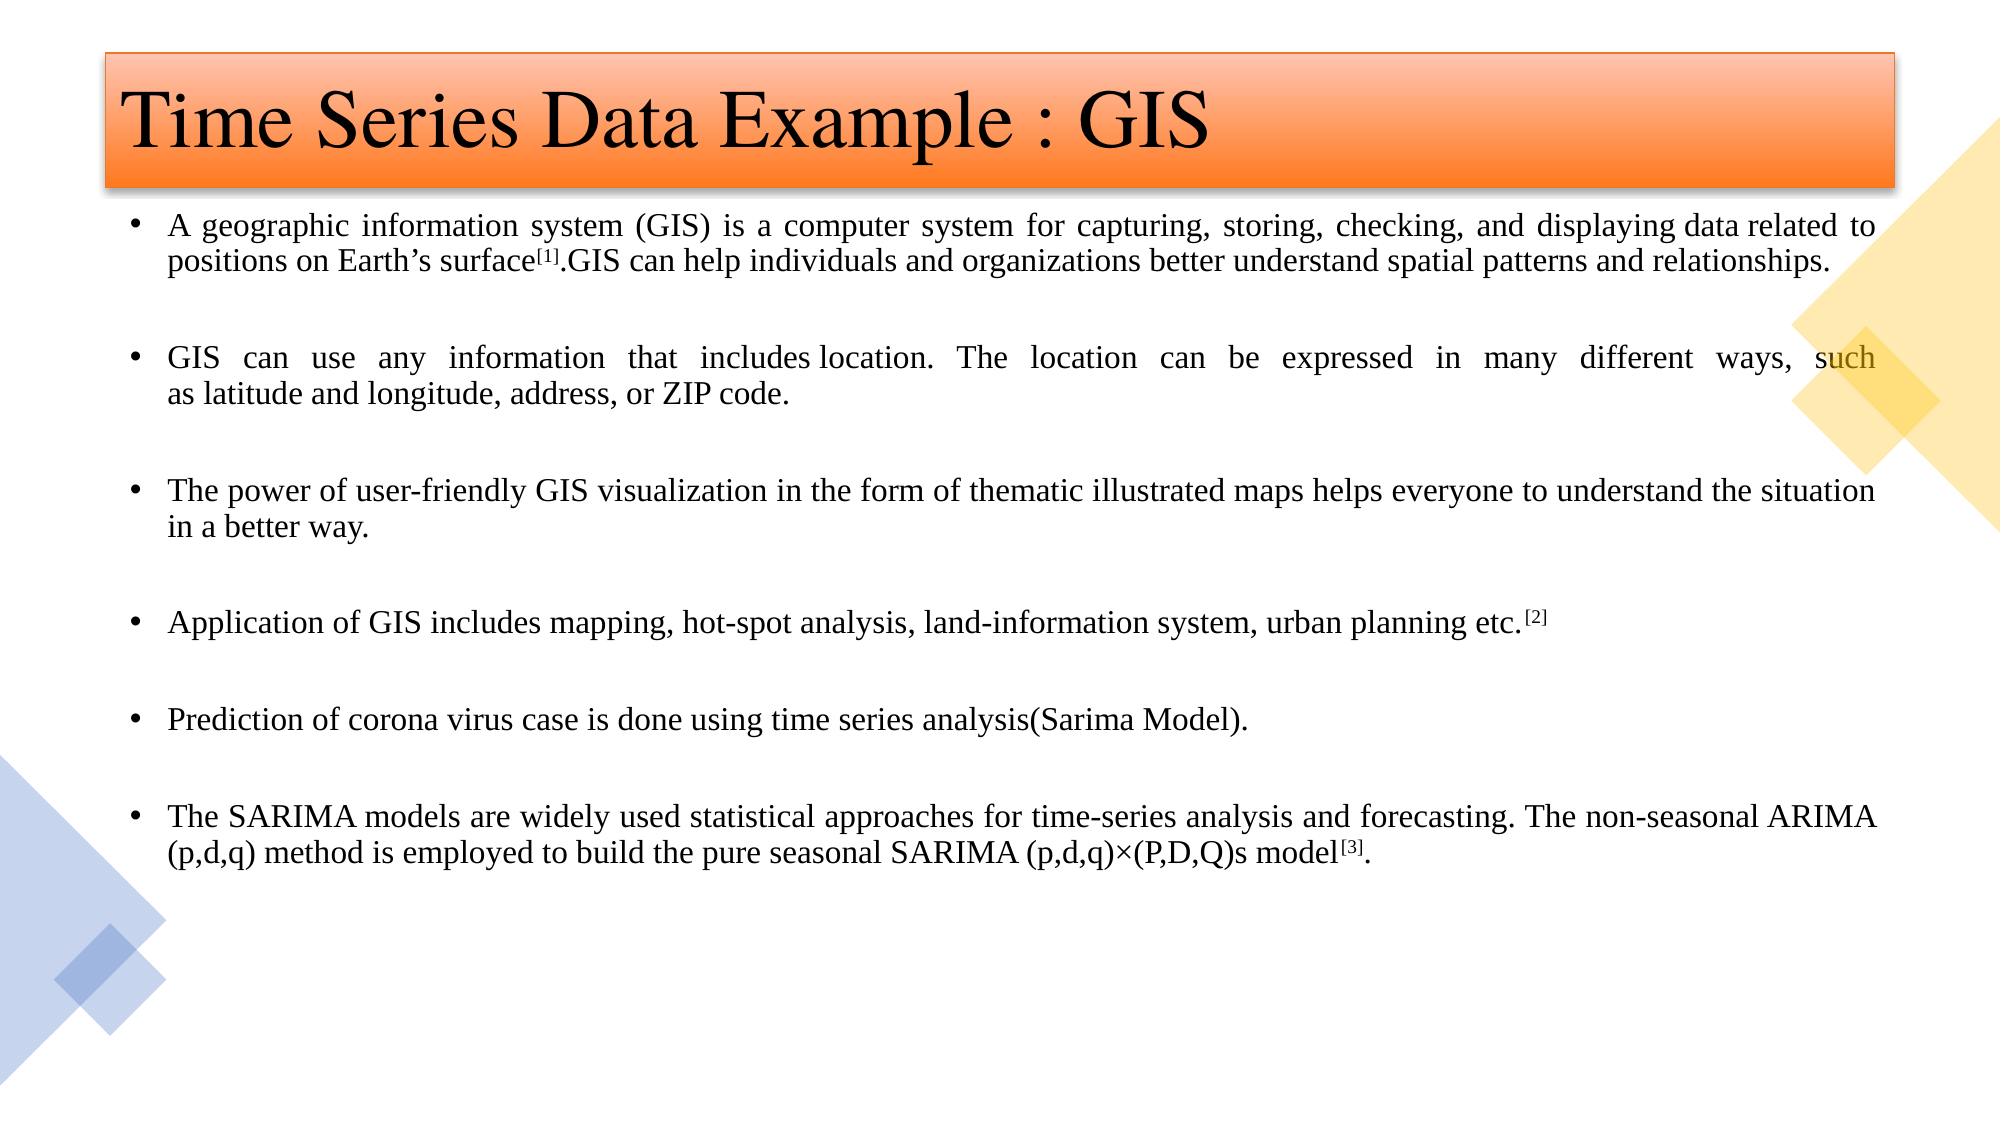

# Time Series Data Example : GIS
A geographic information system (GIS) is a computer system for capturing, storing, checking, and displaying data related to positions on Earth’s surface[1].GIS can help individuals and organizations better understand spatial patterns and relationships.

GIS can use any information that includes location. The location can be expressed in many different ways, such as latitude and longitude, address, or ZIP code.

The power of user-friendly GIS visualization in the form of thematic illustrated maps helps everyone to understand the situation in a better way.

Application of GIS includes mapping, hot-spot analysis, land-information system, urban planning etc.[2]

Prediction of corona virus case is done using time series analysis(Sarima Model).

The SARIMA models are widely used statistical approaches for time-series analysis and forecasting. The non-seasonal ARIMA (p,d,q) method is employed to build the pure seasonal SARIMA (p,d,q)×(P,D,Q)s model[3].